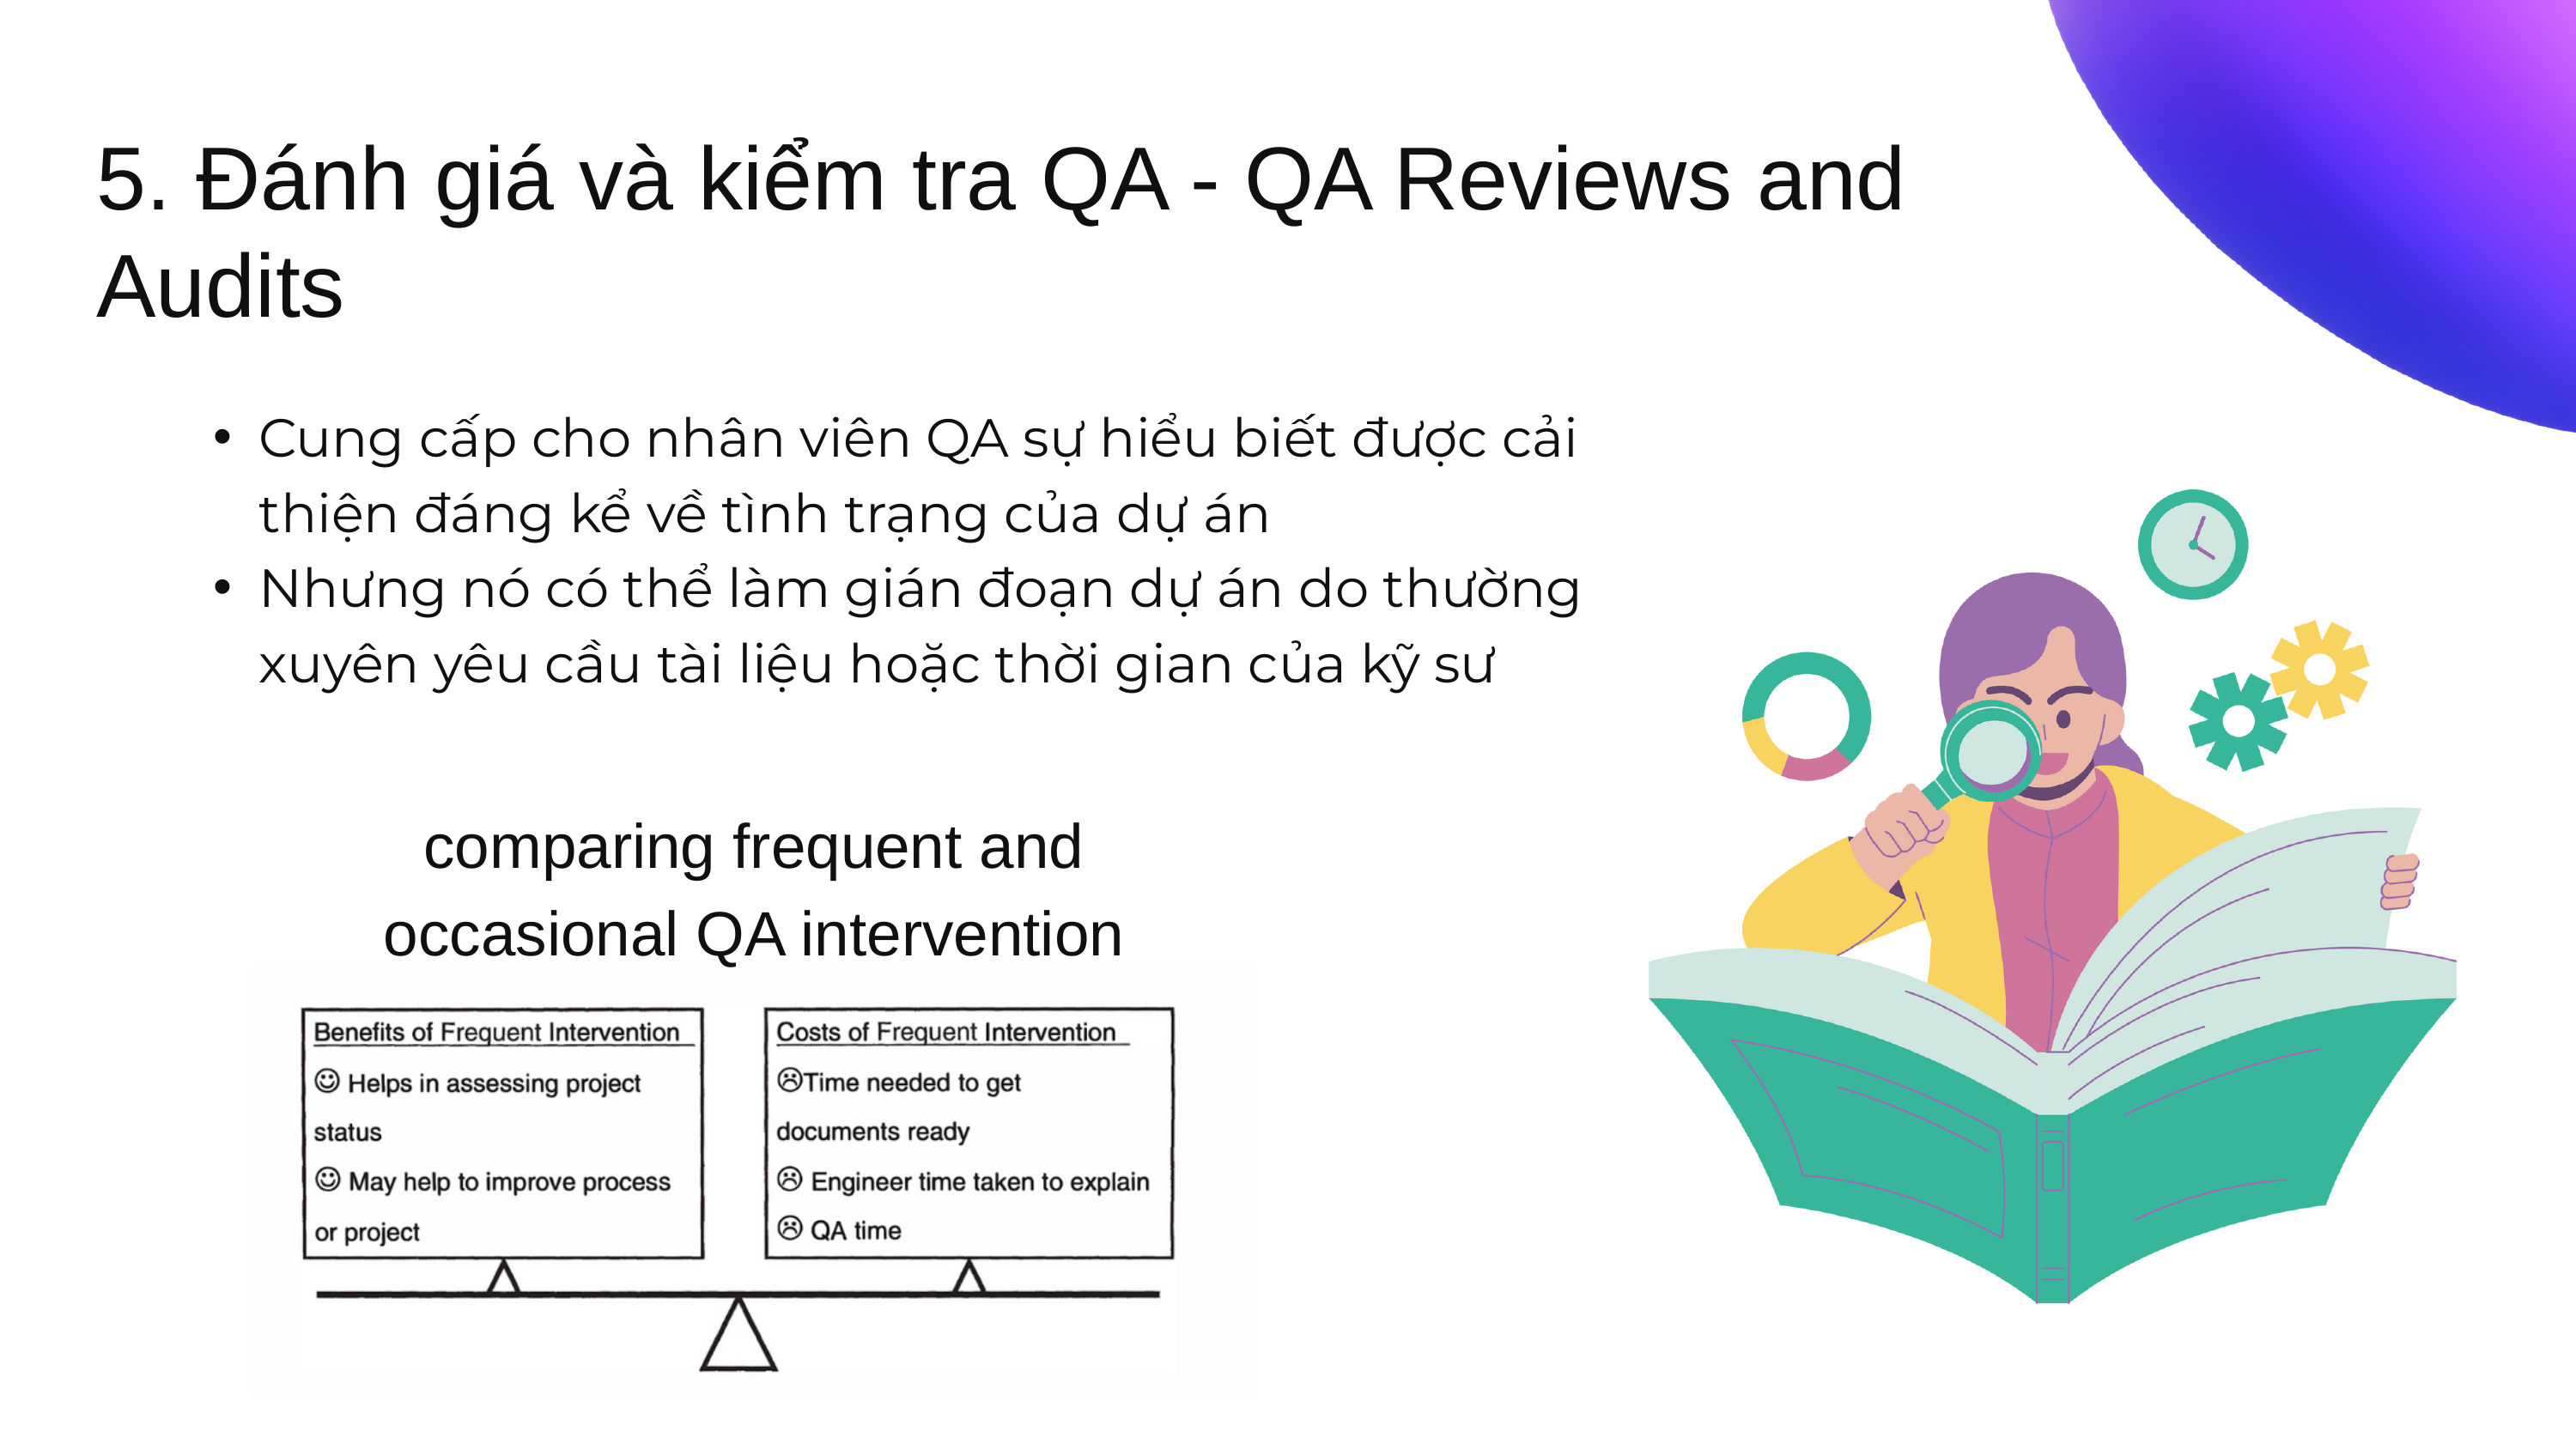

5. Đánh giá và kiểm tra QA - QA Reviews and Audits
Cung cấp cho nhân viên QA sự hiểu biết được cải thiện đáng kể về tình trạng của dự án
Nhưng nó có thể làm gián đoạn dự án do thường xuyên yêu cầu tài liệu hoặc thời gian của kỹ sư

comparing frequent and occasional QA intervention